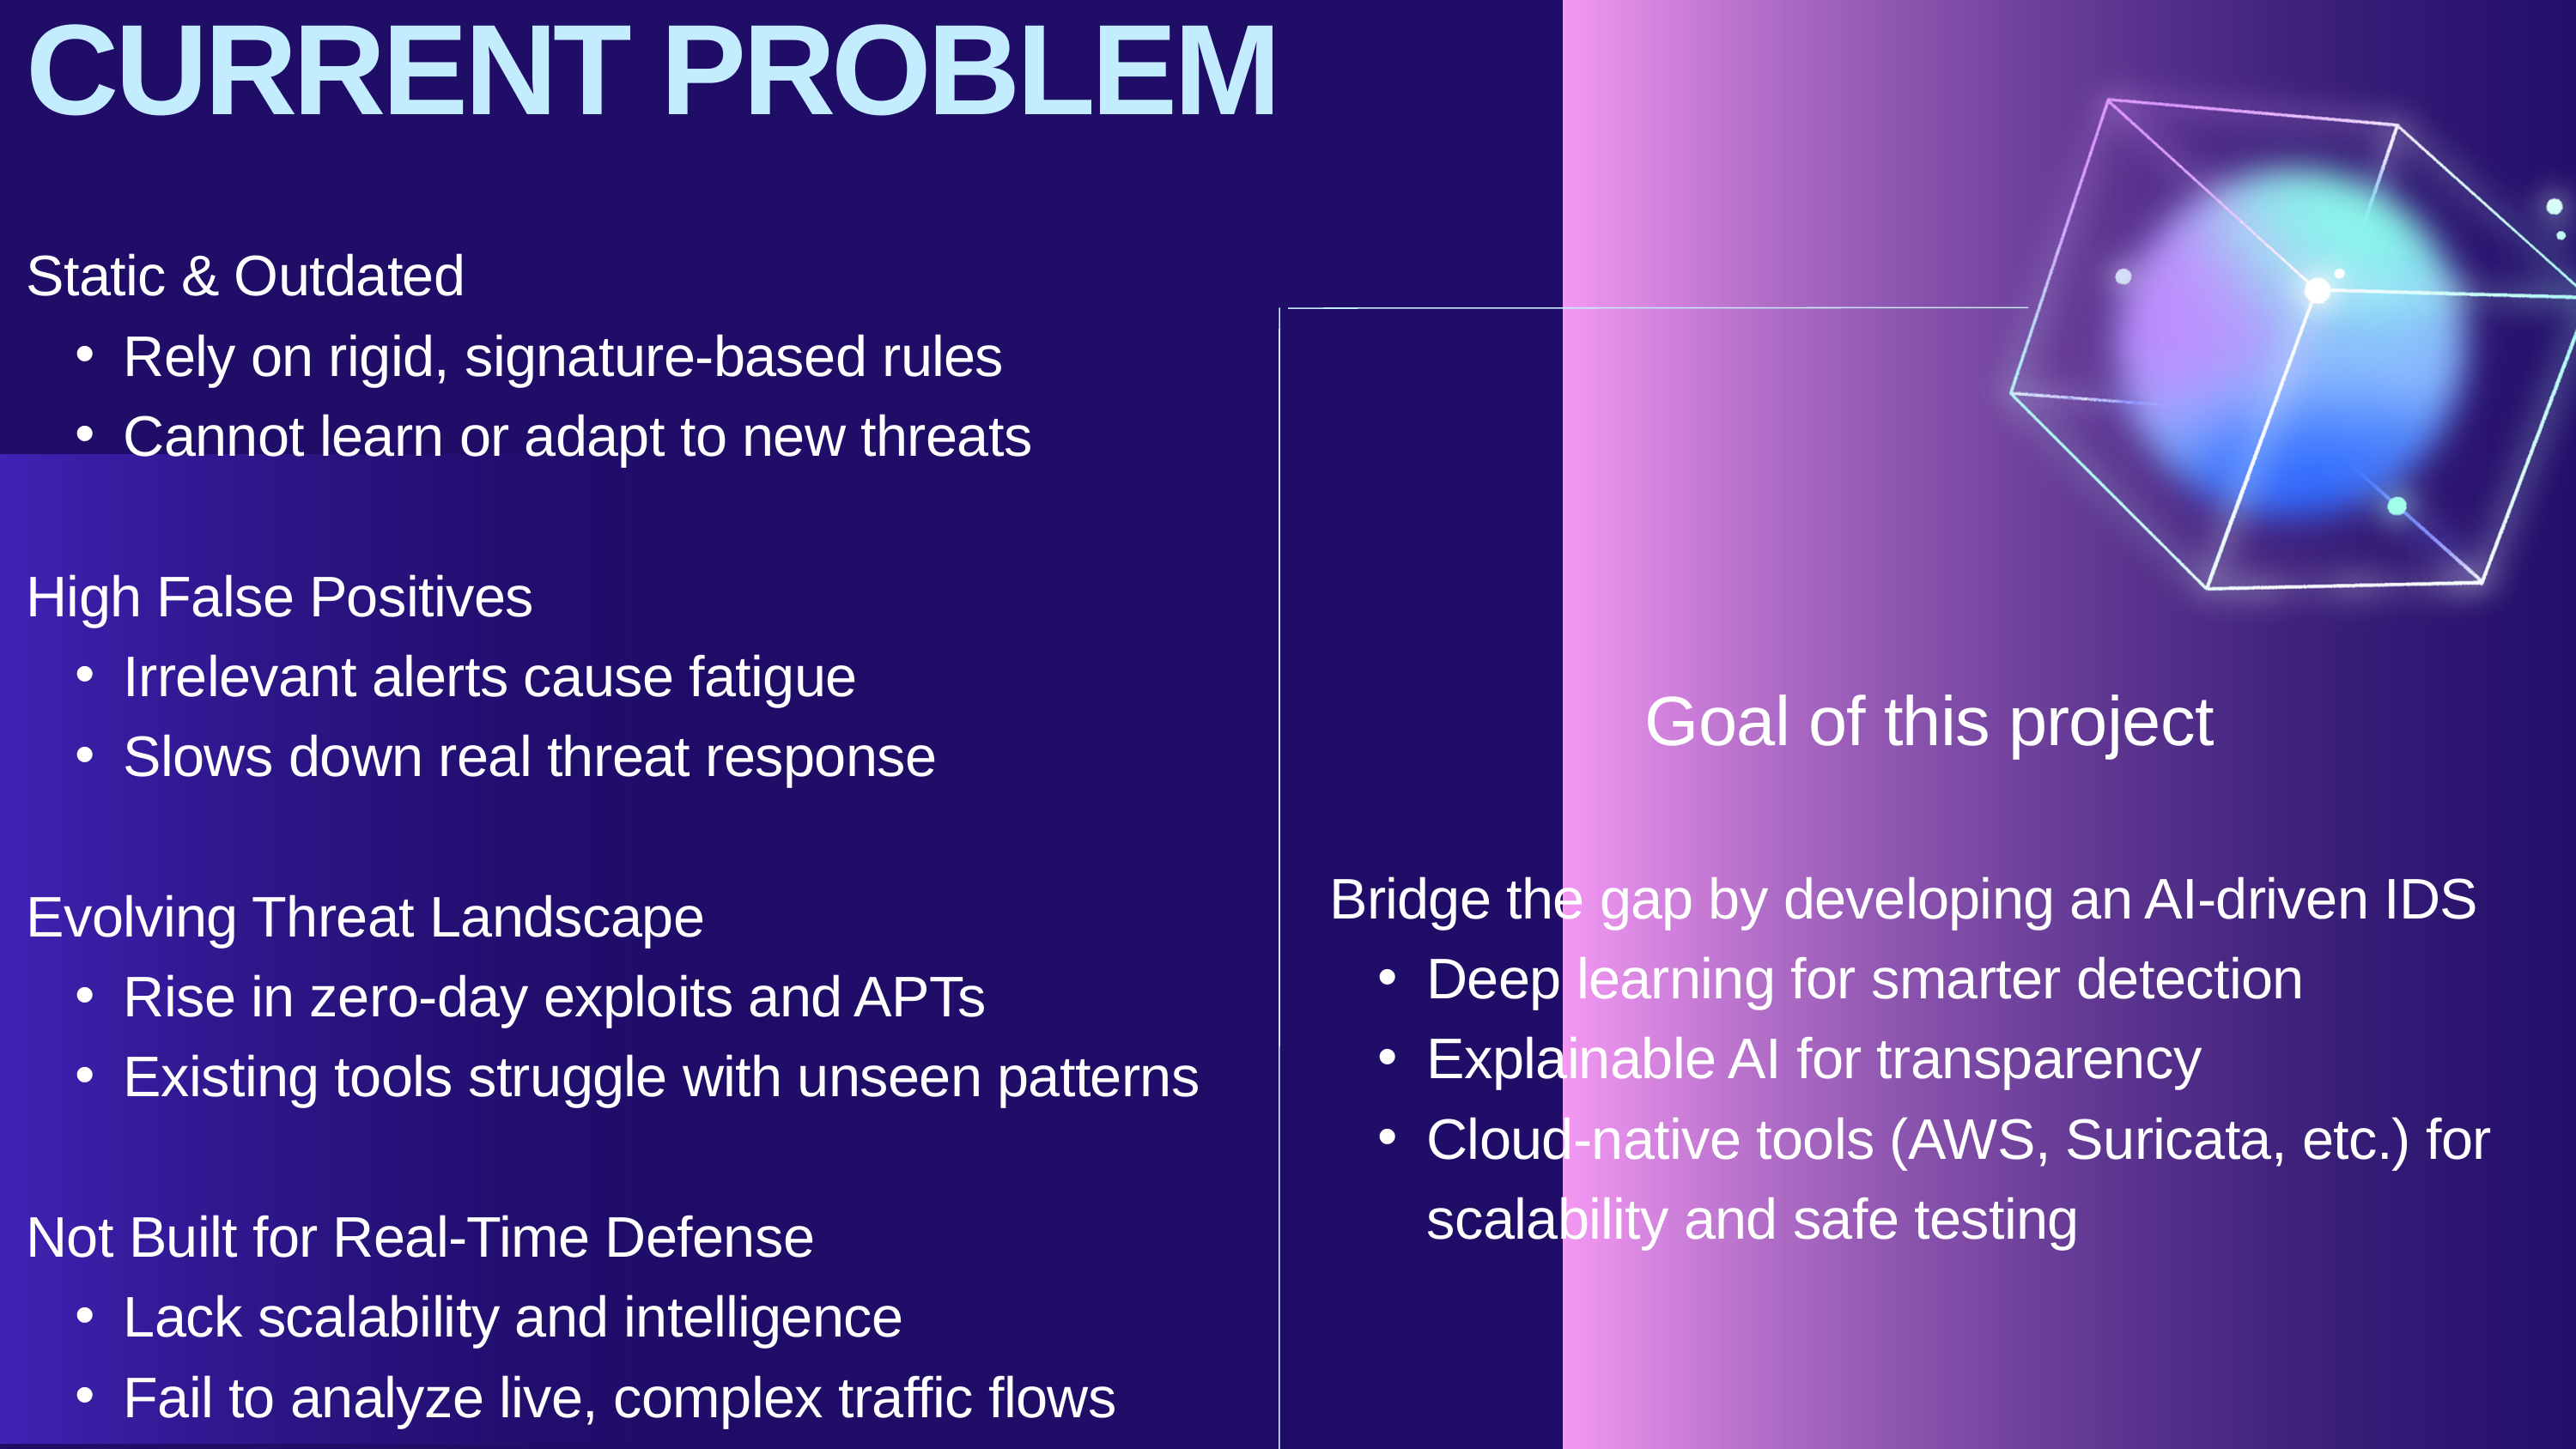

CURRENT PROBLEM

Static & Outdated
Rely on rigid, signature-based rules
Cannot learn or adapt to new threats

High False Positives
Irrelevant alerts cause fatigue
Slows down real threat response

Evolving Threat Landscape
Rise in zero-day exploits and APTs
Existing tools struggle with unseen patterns

Not Built for Real-Time Defense
Lack scalability and intelligence
Fail to analyze live, complex traffic flows

Goal of this project

Bridge the gap by developing an AI-driven IDS
Deep learning for smarter detection
Explainable AI for transparency
Cloud-native tools (AWS, Suricata, etc.) for scalability and safe testing